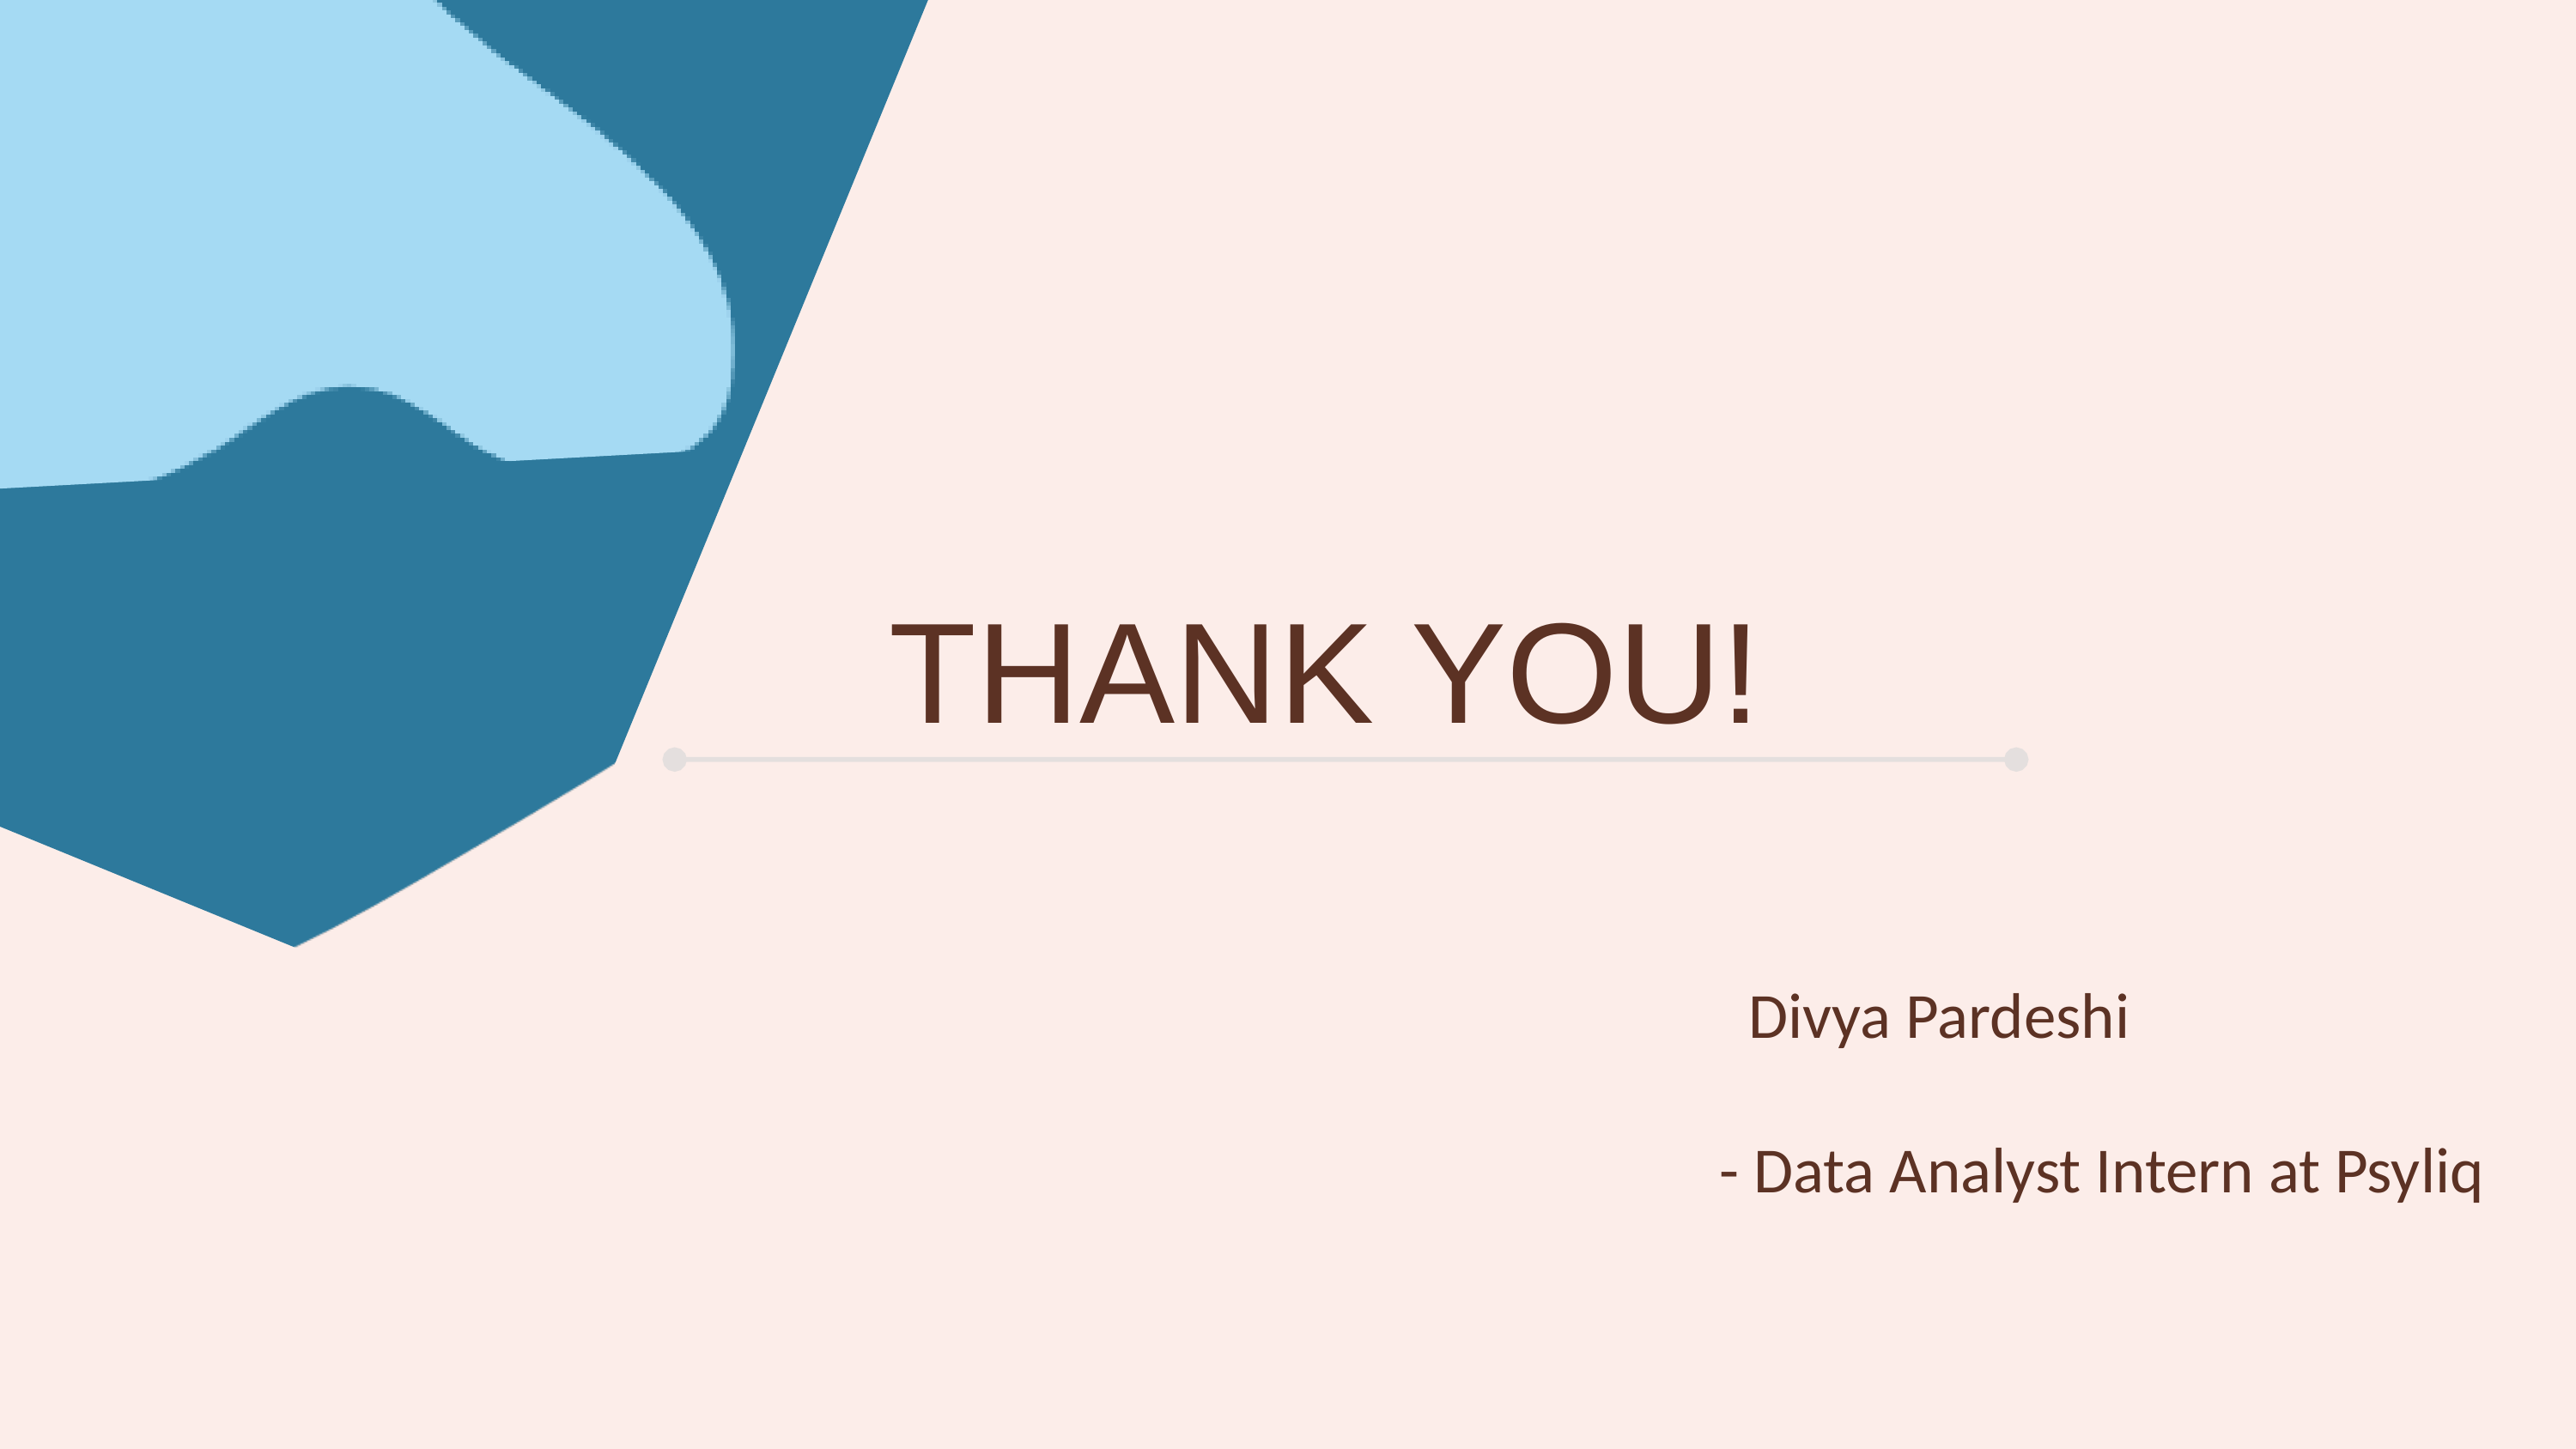

THANK YOU!
  Divya Pardeshi

- Data Analyst Intern at Psyliq